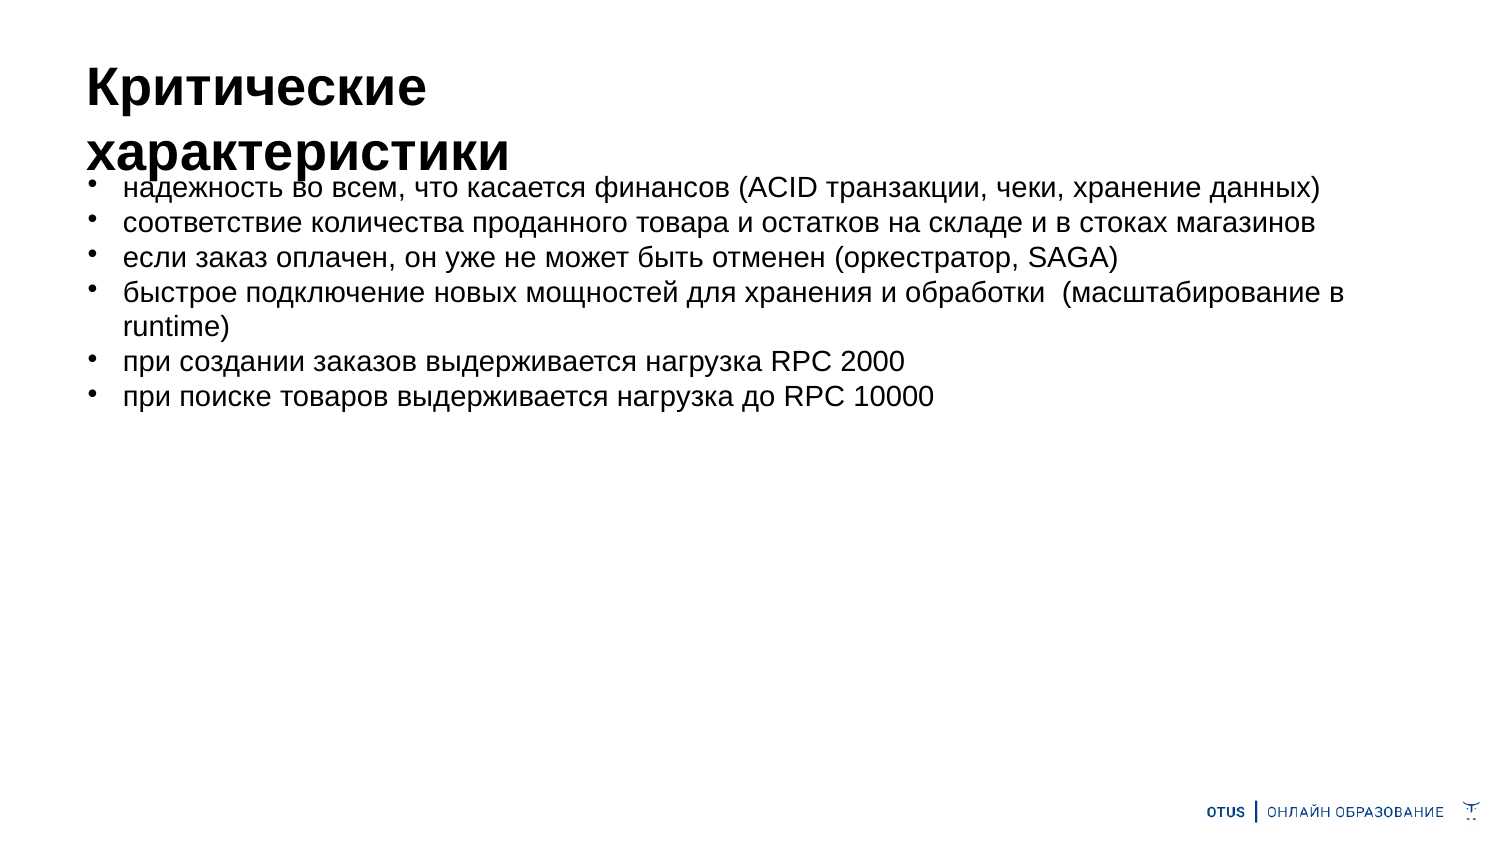

Критические характеристики
надежность во всем, что касается финансов (ACID транзакции, чеки, хранение данных)
соответствие количества проданного товара и остатков на складе и в стоках магазинов
если заказ оплачен, он уже не может быть отменен (оркестратор, SAGA)
быстрое подключение новых мощностей для хранения и обработки  (масштабирование в runtime)
при создании заказов выдерживается нагрузка RPC 2000
при поиске товаров выдерживается нагрузка до RPC 10000